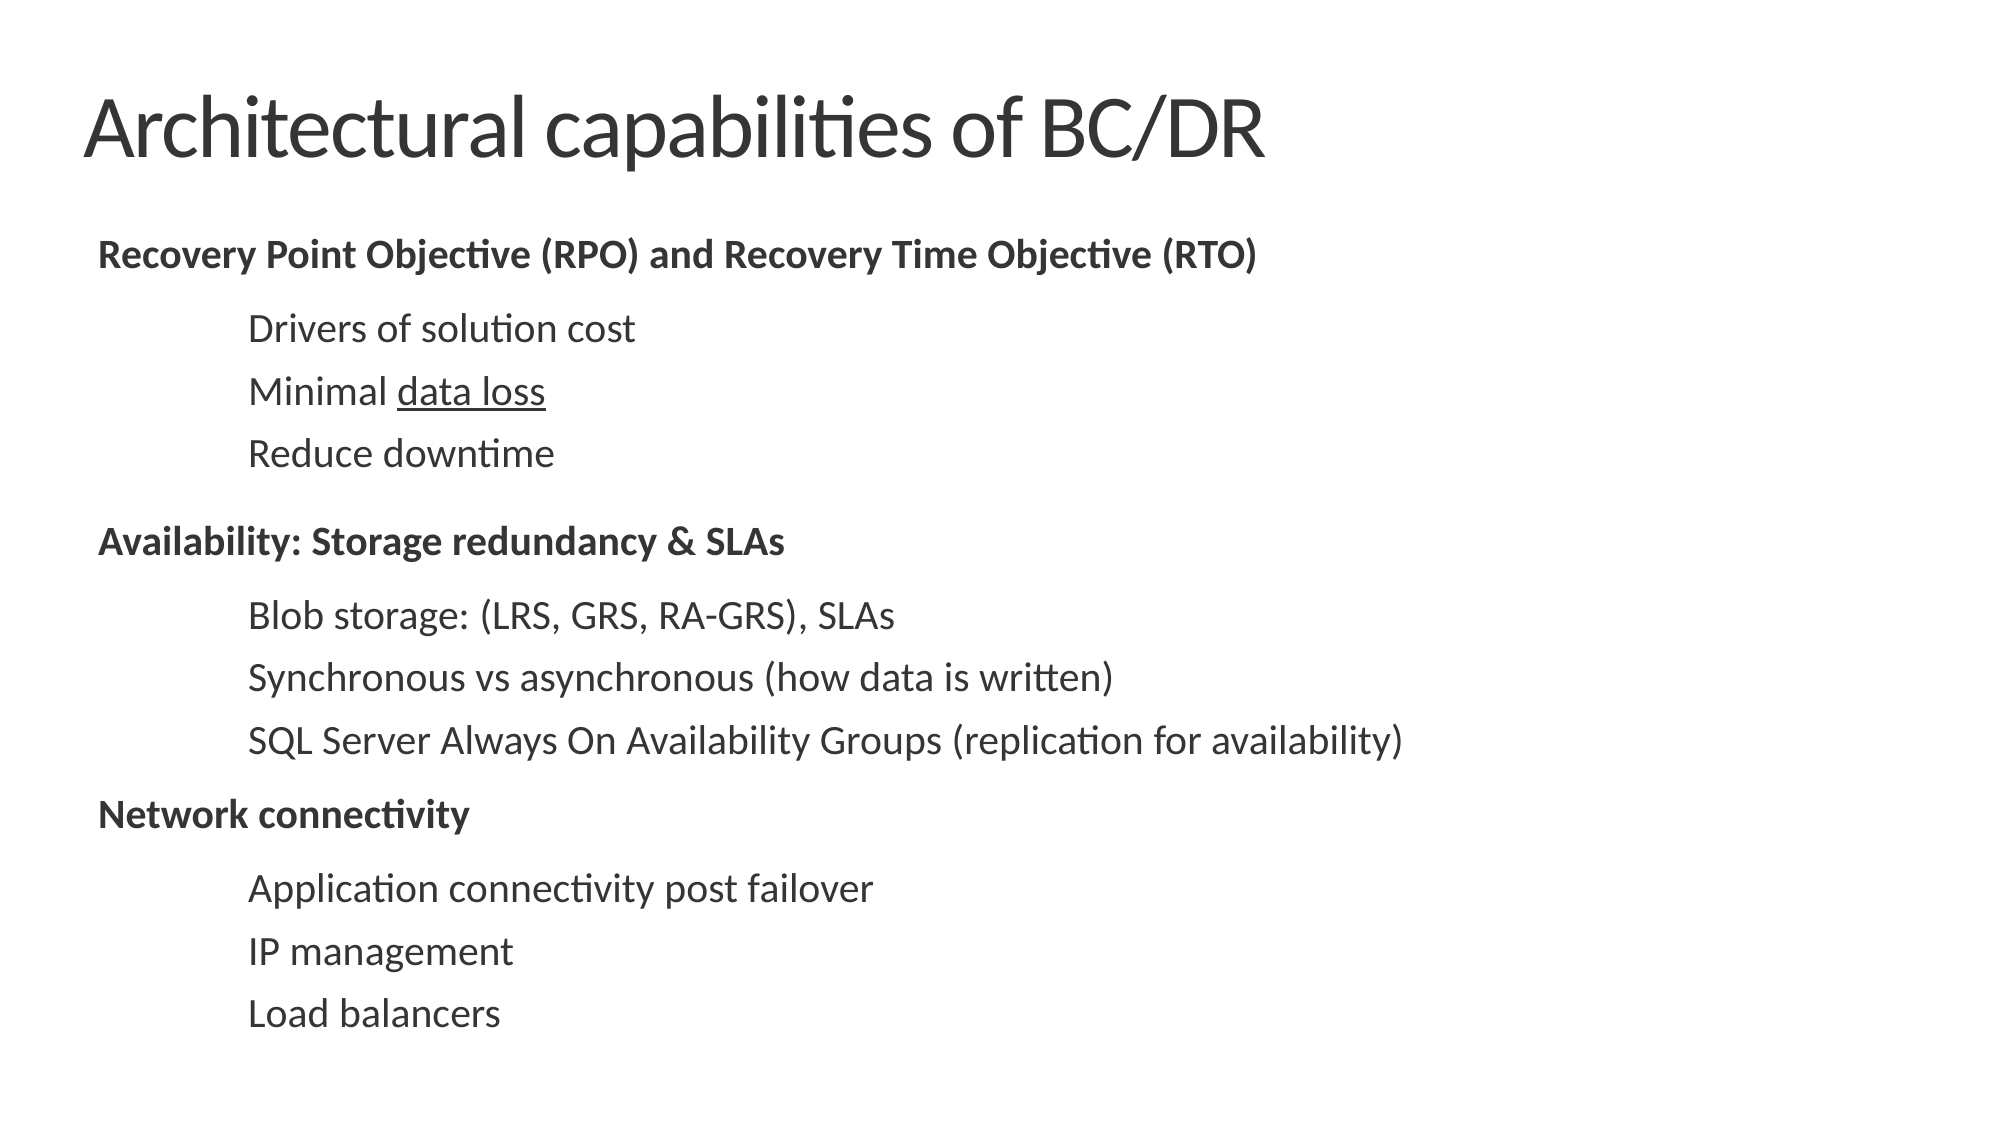

Architectural capabilities of BC/DR

Recovery Point Objective (RPO) and Recovery Time Objective (RTO)
	Drivers of solution cost
	Minimal data loss
	Reduce downtime
Availability: Storage redundancy & SLAs
	Blob storage: (LRS, GRS, RA-GRS), SLAs
	Synchronous vs asynchronous (how data is written)
	SQL Server Always On Availability Groups (replication for availability)
Network connectivity
	Application connectivity post failover
	IP management
	Load balancers